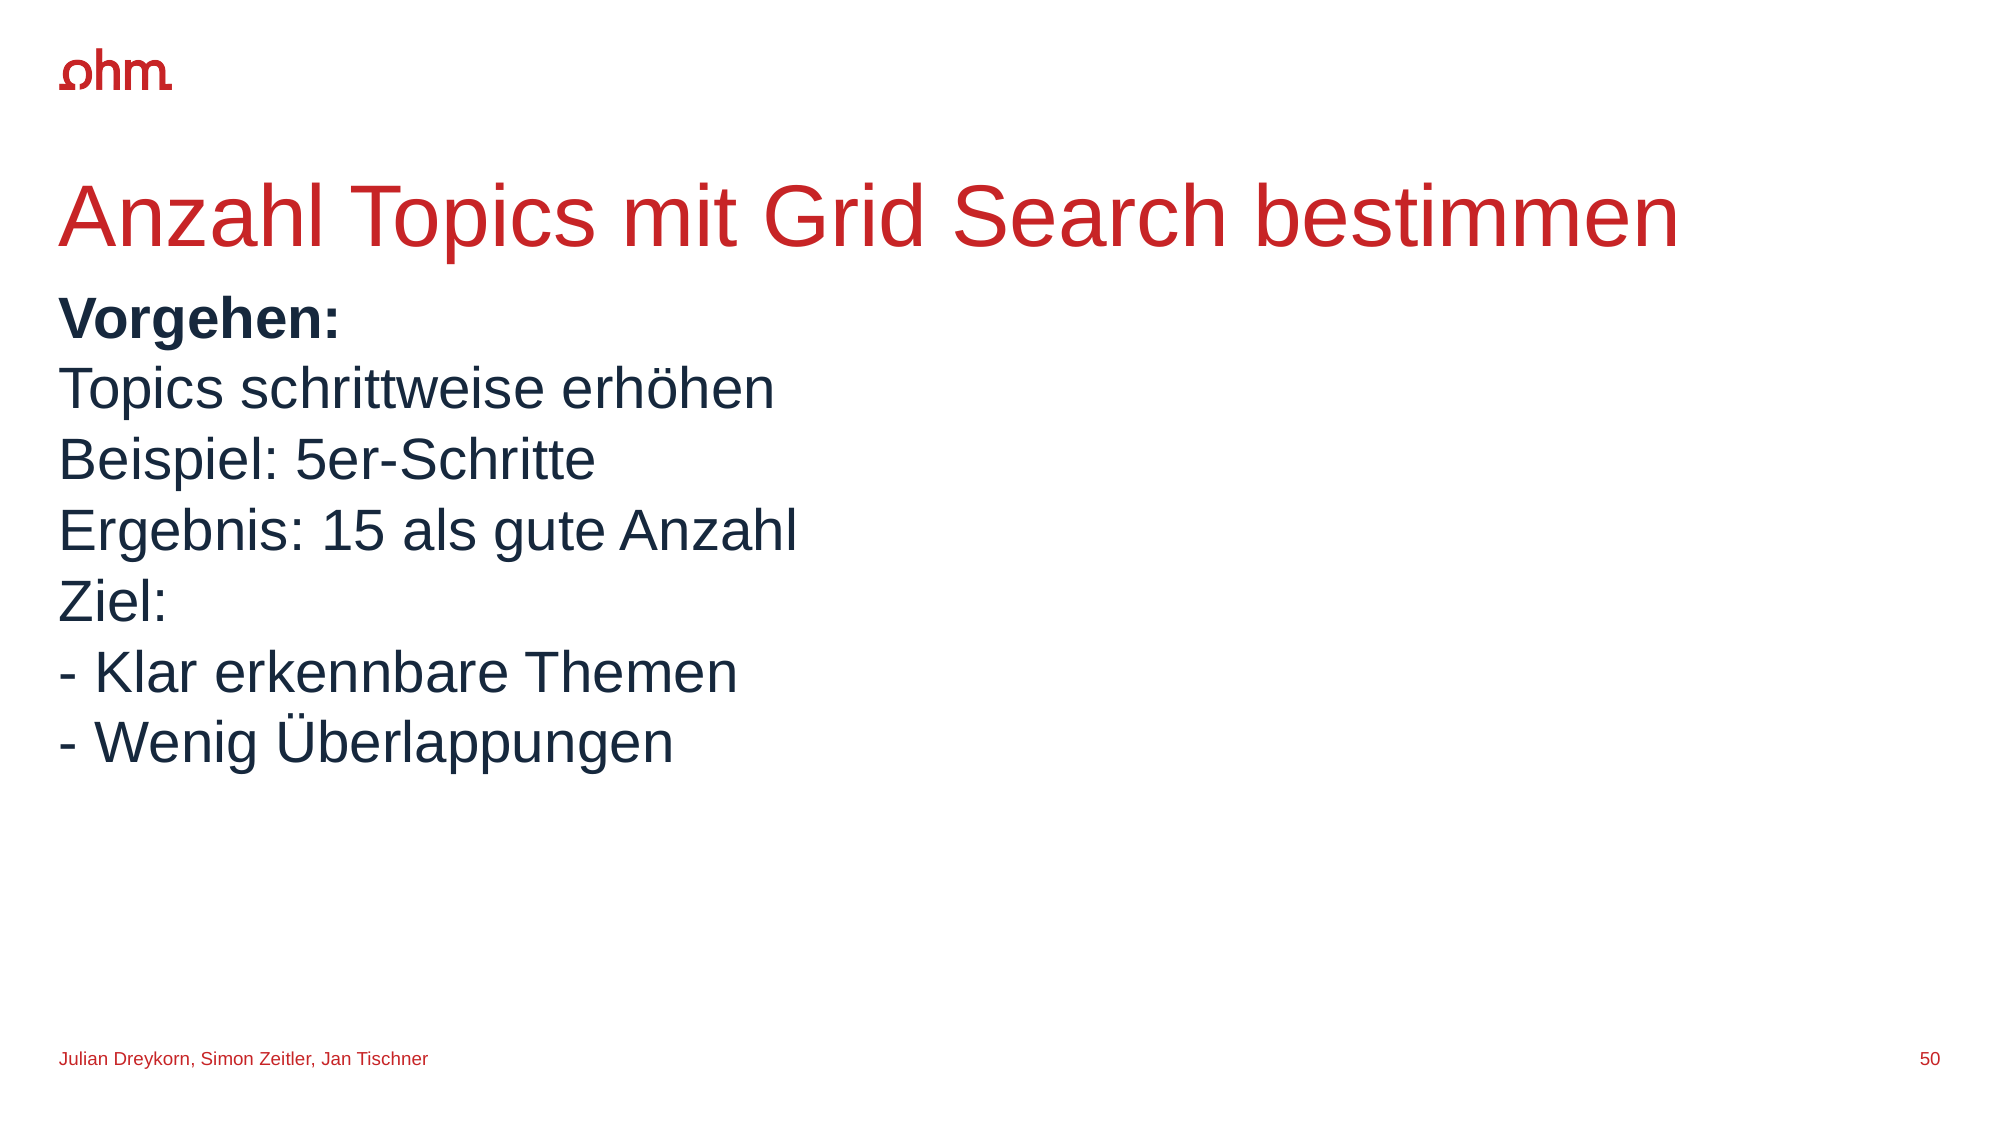

# Anzahl Topics mit Grid Search bestimmen
Vorgehen:
Topics schrittweise erhöhen
Beispiel: 5er-Schritte
Ergebnis: 15 als gute Anzahl
Ziel:
- Klar erkennbare Themen
- Wenig Überlappungen

Julian Dreykorn, Simon Zeitler, Jan Tischner
50